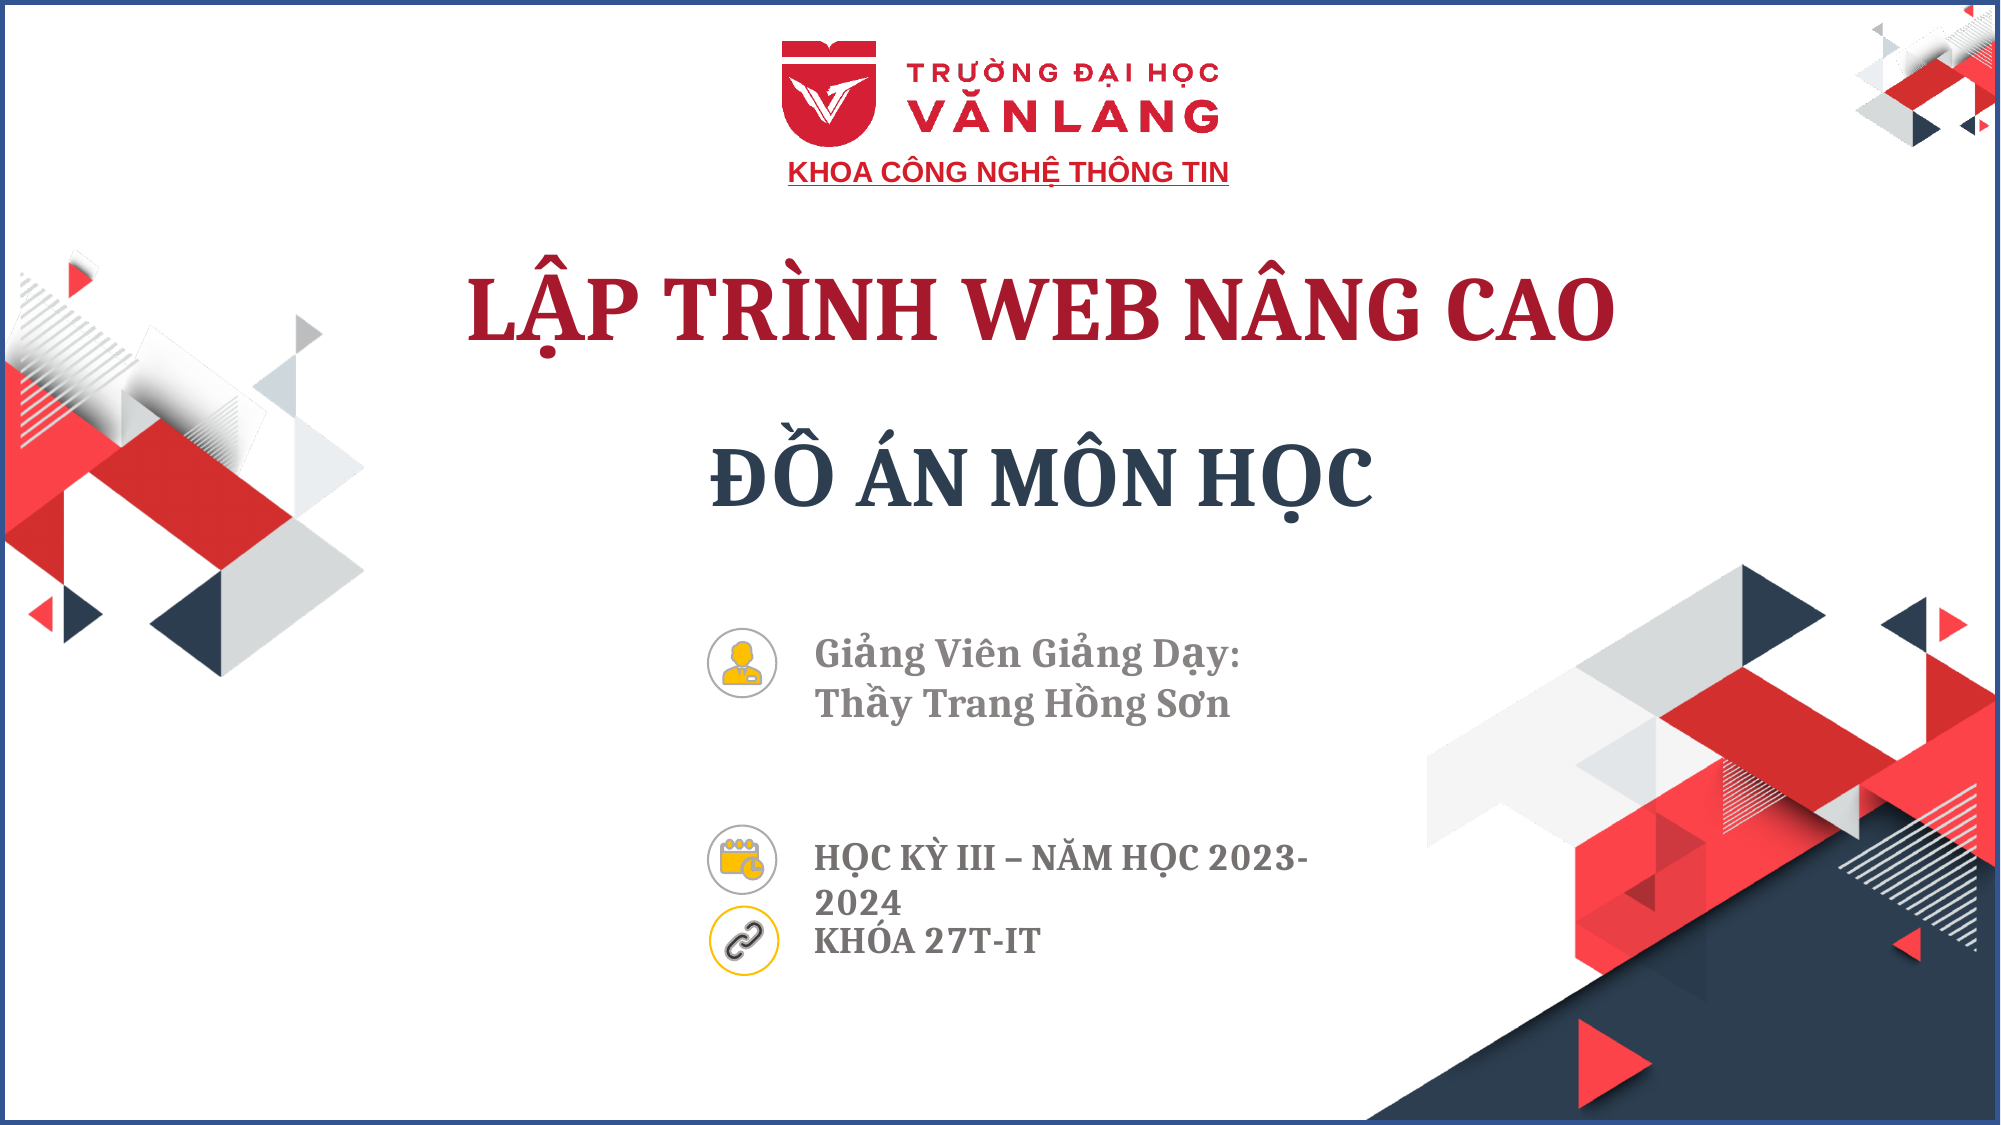

LẬP TRÌNH WEB NÂNG CAO

ĐỒ ÁN MÔN HỌC
Giảng Viên Giảng Dạy:
Thầy Trang Hồng Sơn

HỌC KỲ III – NĂM HỌC 2023-2024

KHÓA 27T-IT